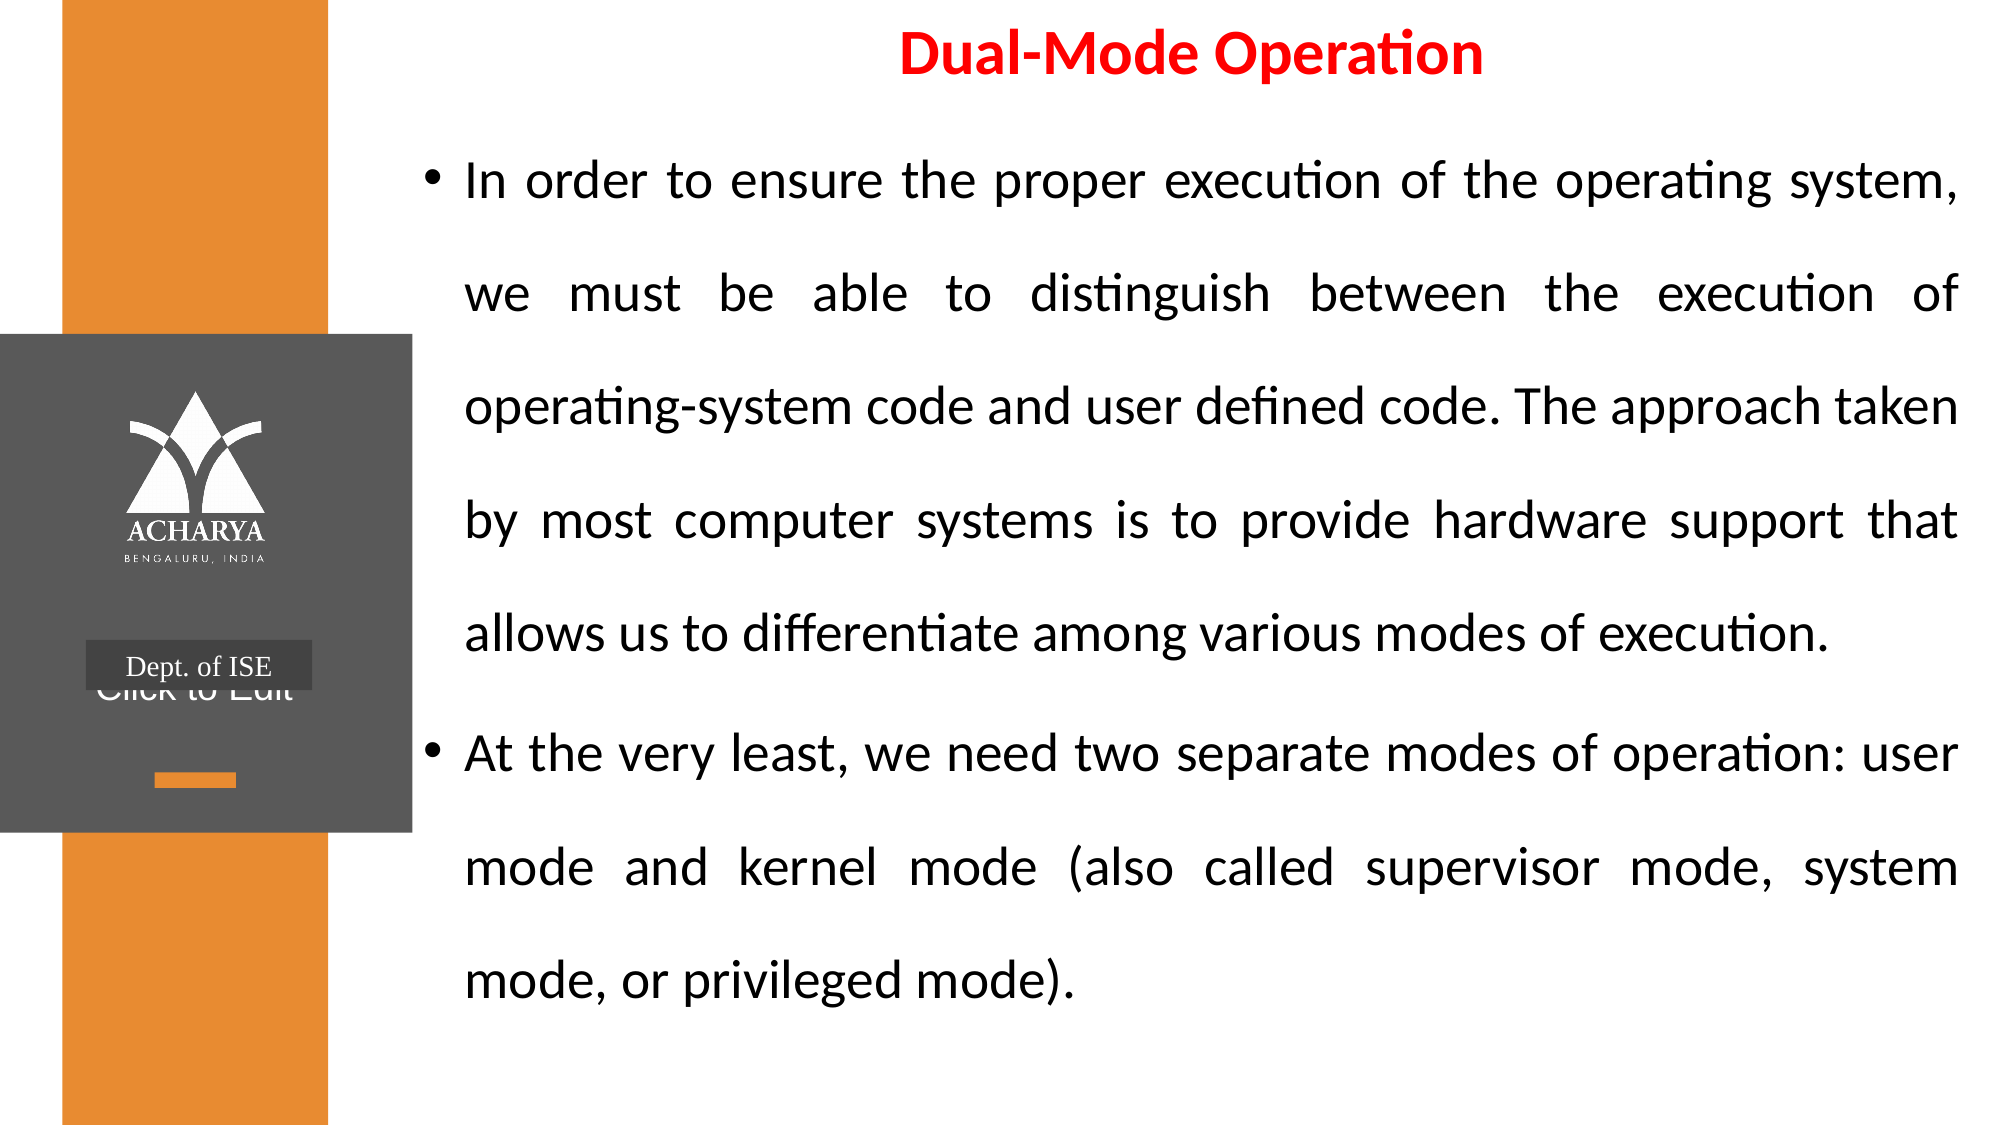

Dual-Mode Operation
In order to ensure the proper execution of the operating system, we must be able to distinguish between the execution of operating-system code and user defined code. The approach taken by most computer systems is to provide hardware support that allows us to differentiate among various modes of execution.
At the very least, we need two separate modes of operation: user mode and kernel mode (also called supervisor mode, system mode, or privileged mode).

Dept. of ISE